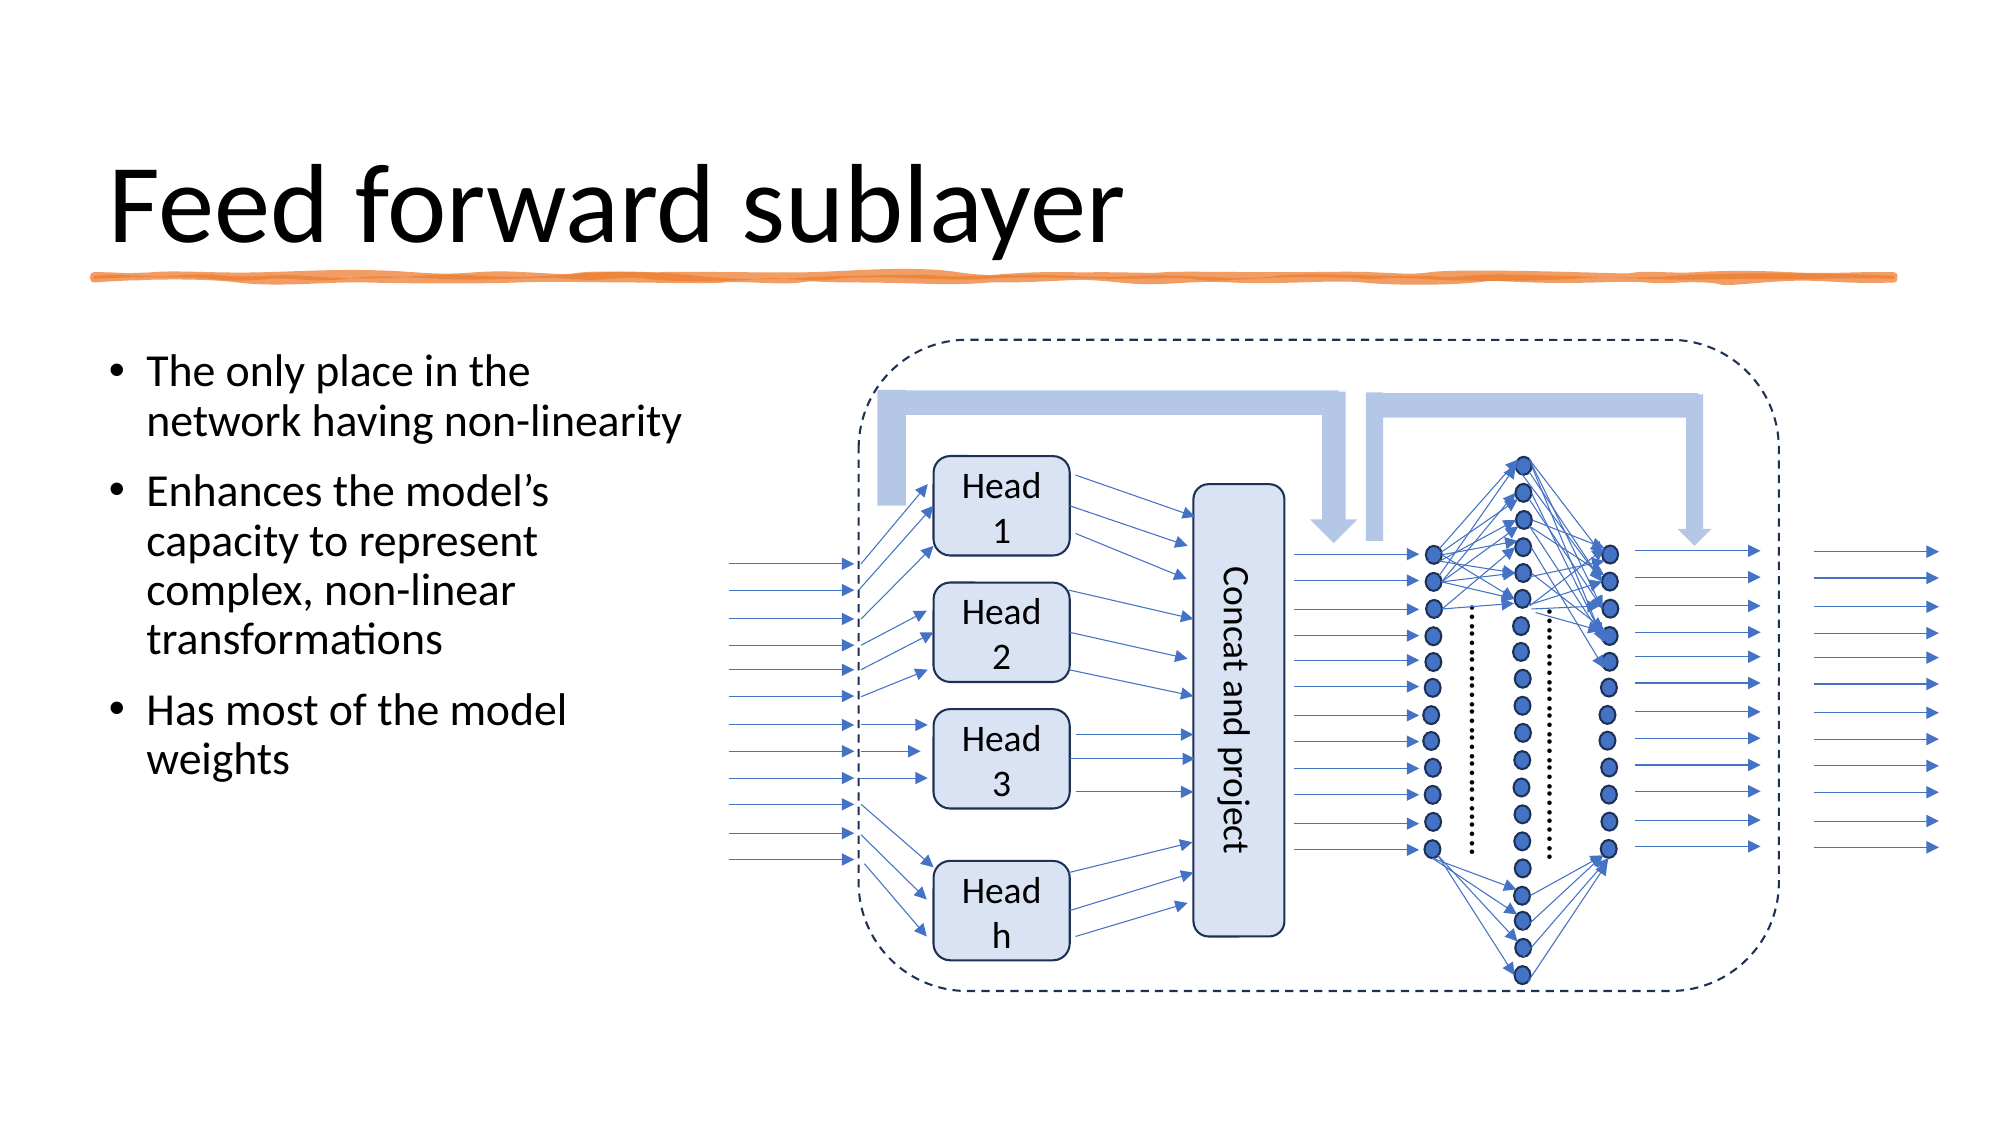

# Feed forward sublayer

The only place in the network having non-linearity
Enhances the model’s capacity to represent complex, non-linear transformations
Has most of the model weights

Head 1

…………………….….

…………………….….

Head 2
Concat and project
Head 3
Head h